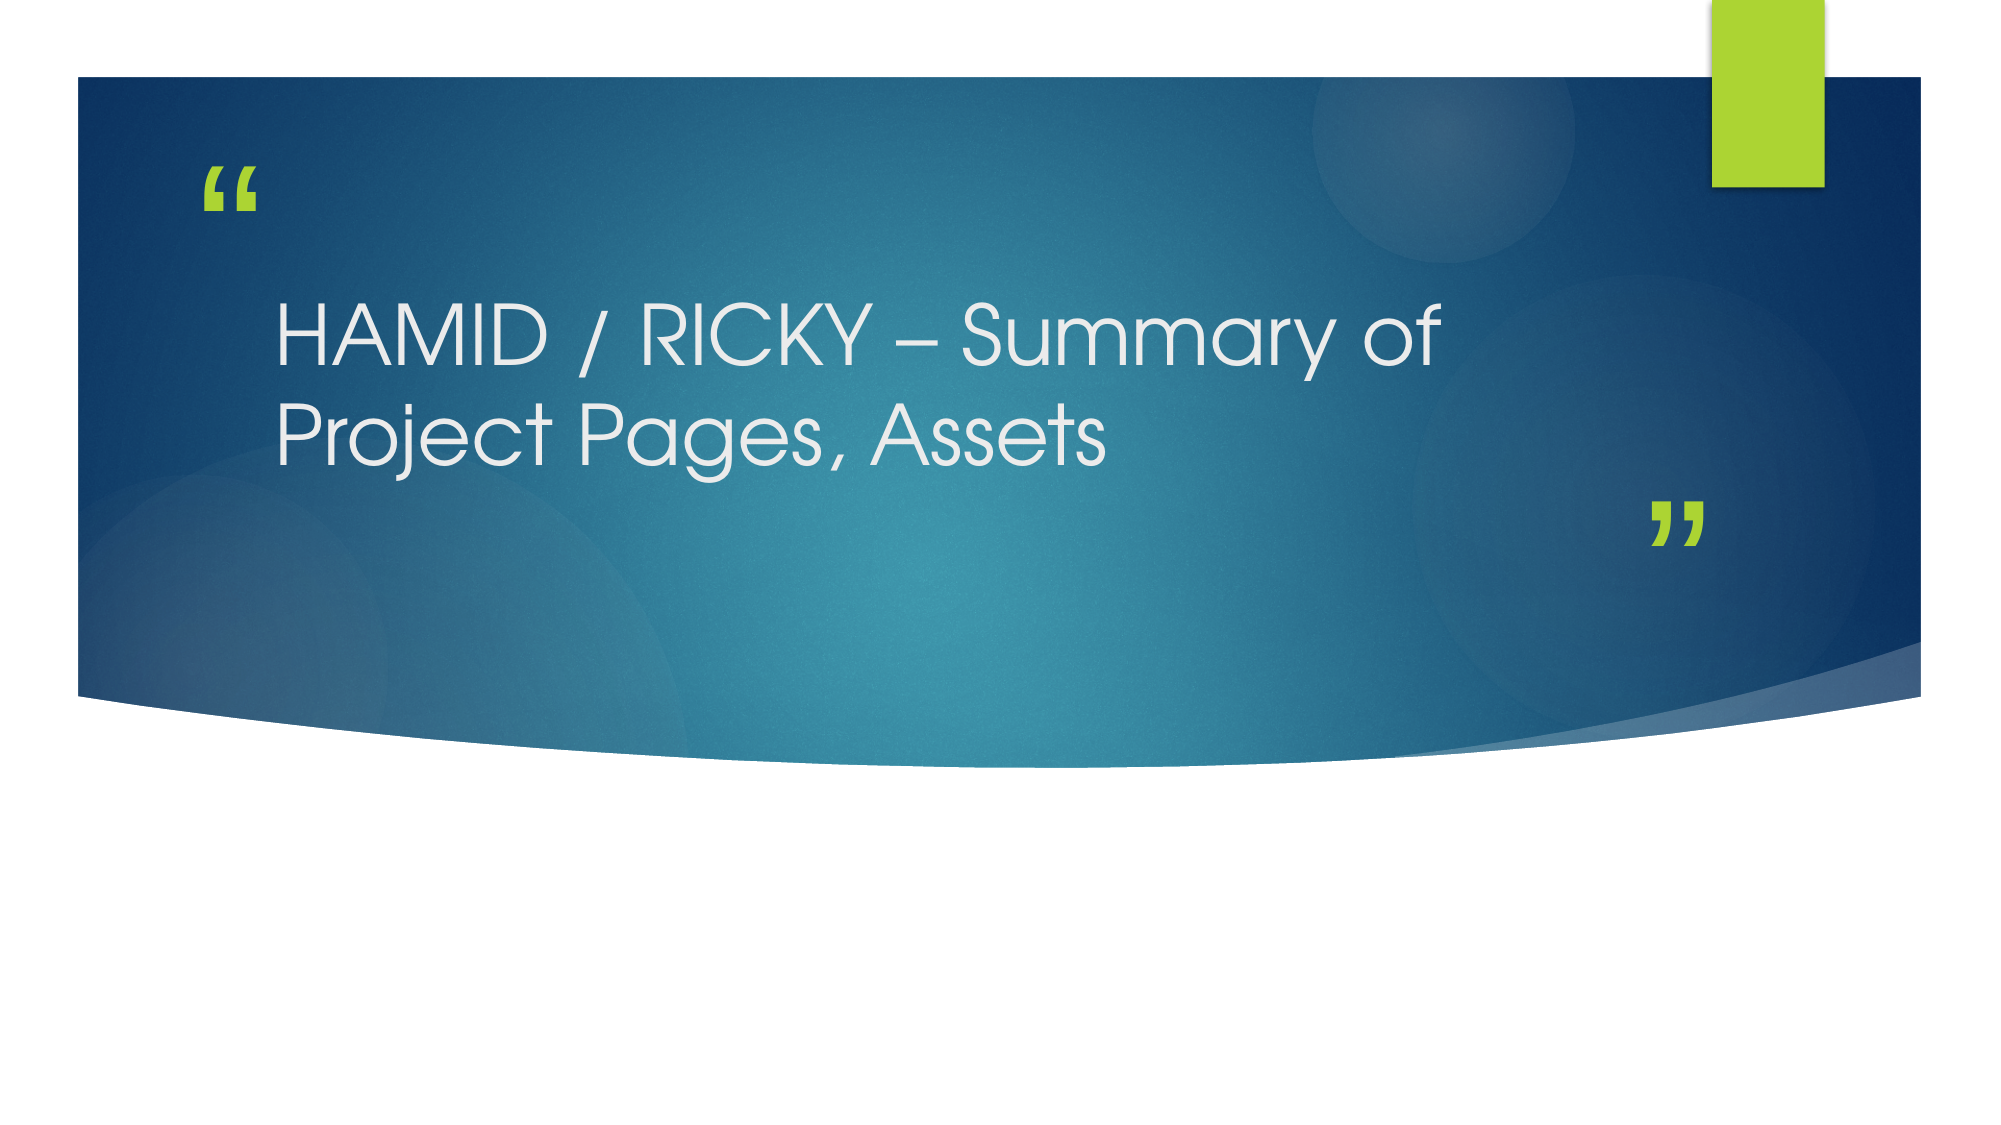

# HAMID / RICKY – Summary of Project Pages, Assets